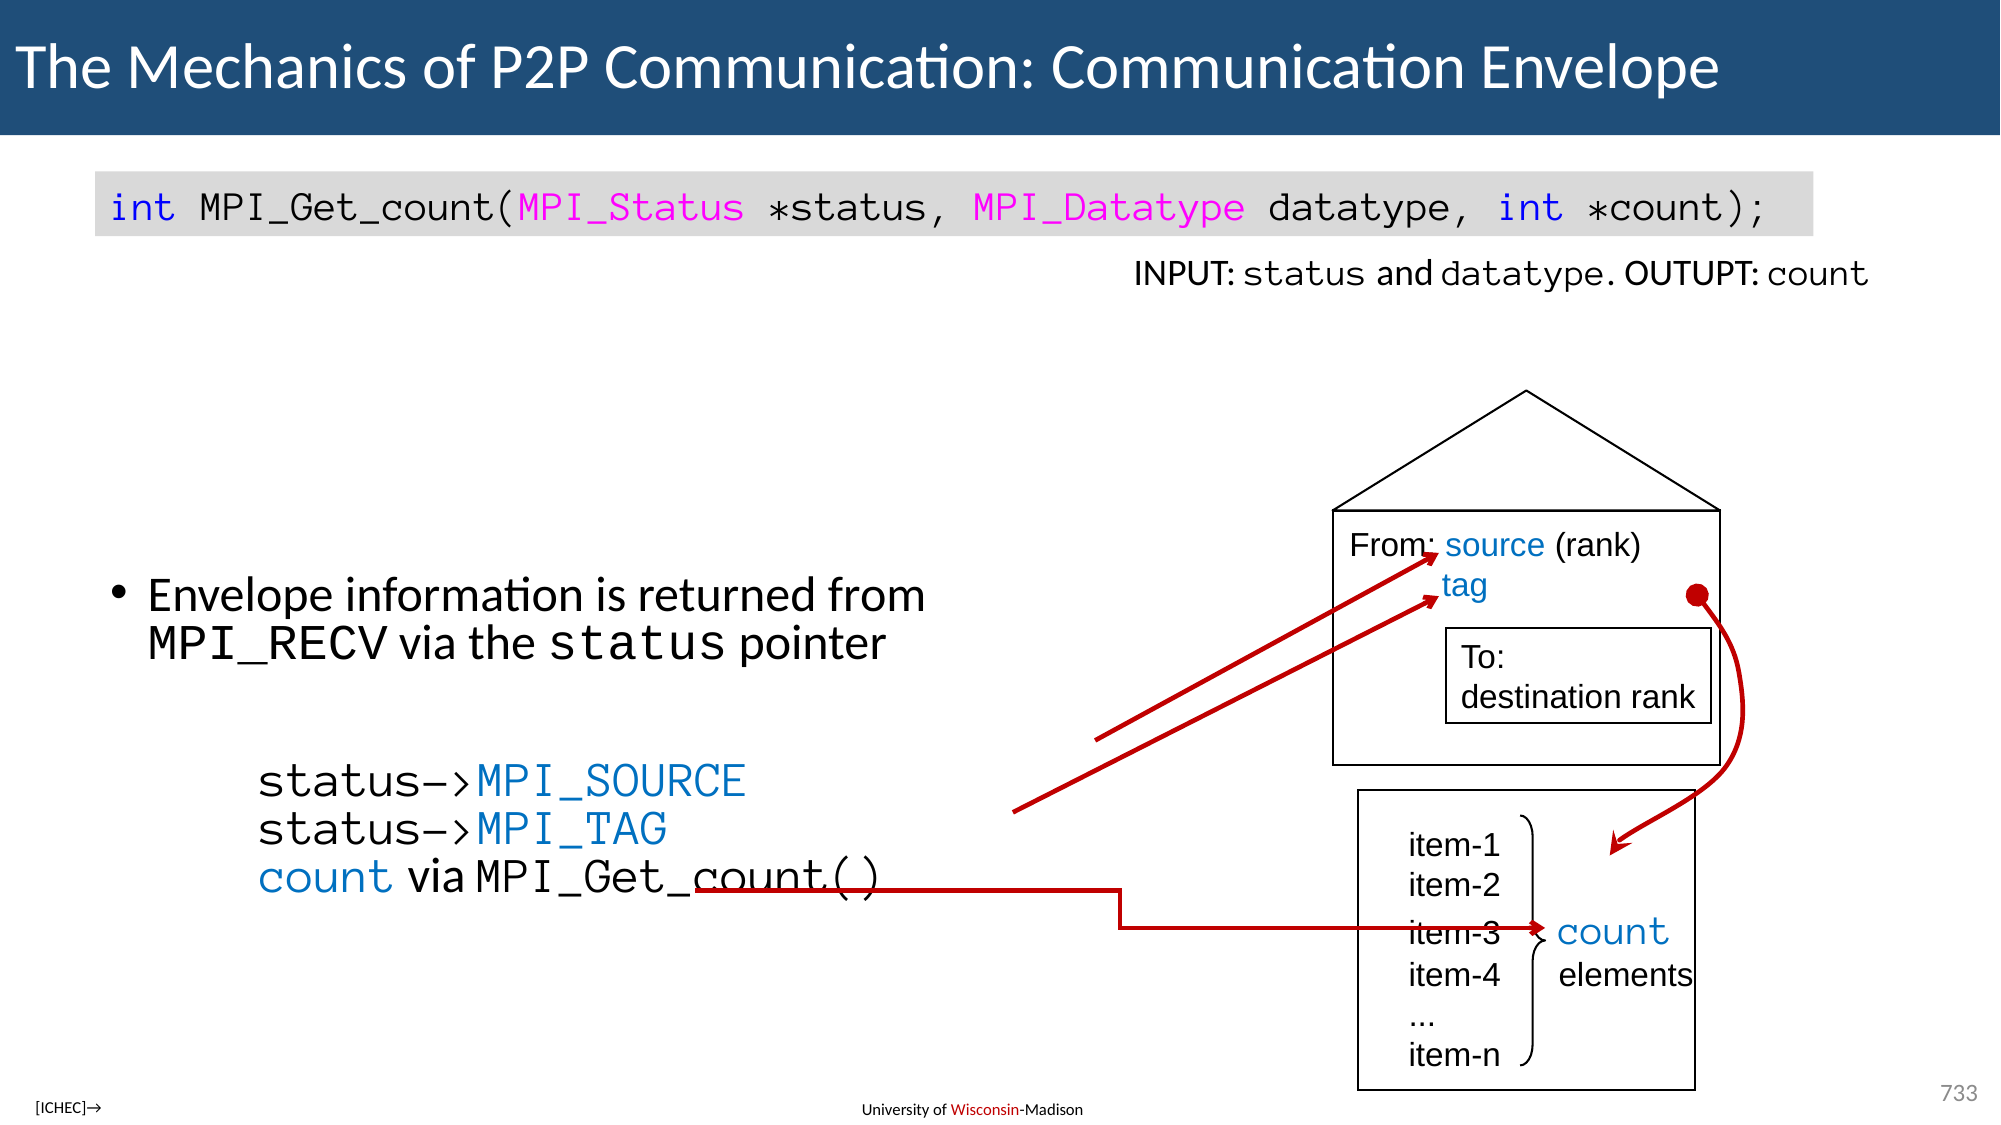

# The Mechanics of P2P Communication: Communication Envelope
int MPI_Get_count(MPI_Status *status, MPI_Datatype datatype, int *count);
INPUT: status and datatype. OUTUPT: count

From: source (rank)
          tag
Envelope information is returned from MPI_RECV via the status pointer

	status->MPI_SOURCE
	status->MPI_TAG
	count via MPI_Get_count()

To:
destination rank

item-1
item-2
item-3	count
item-4	elements
...
item-n

733
[ICHEC]→